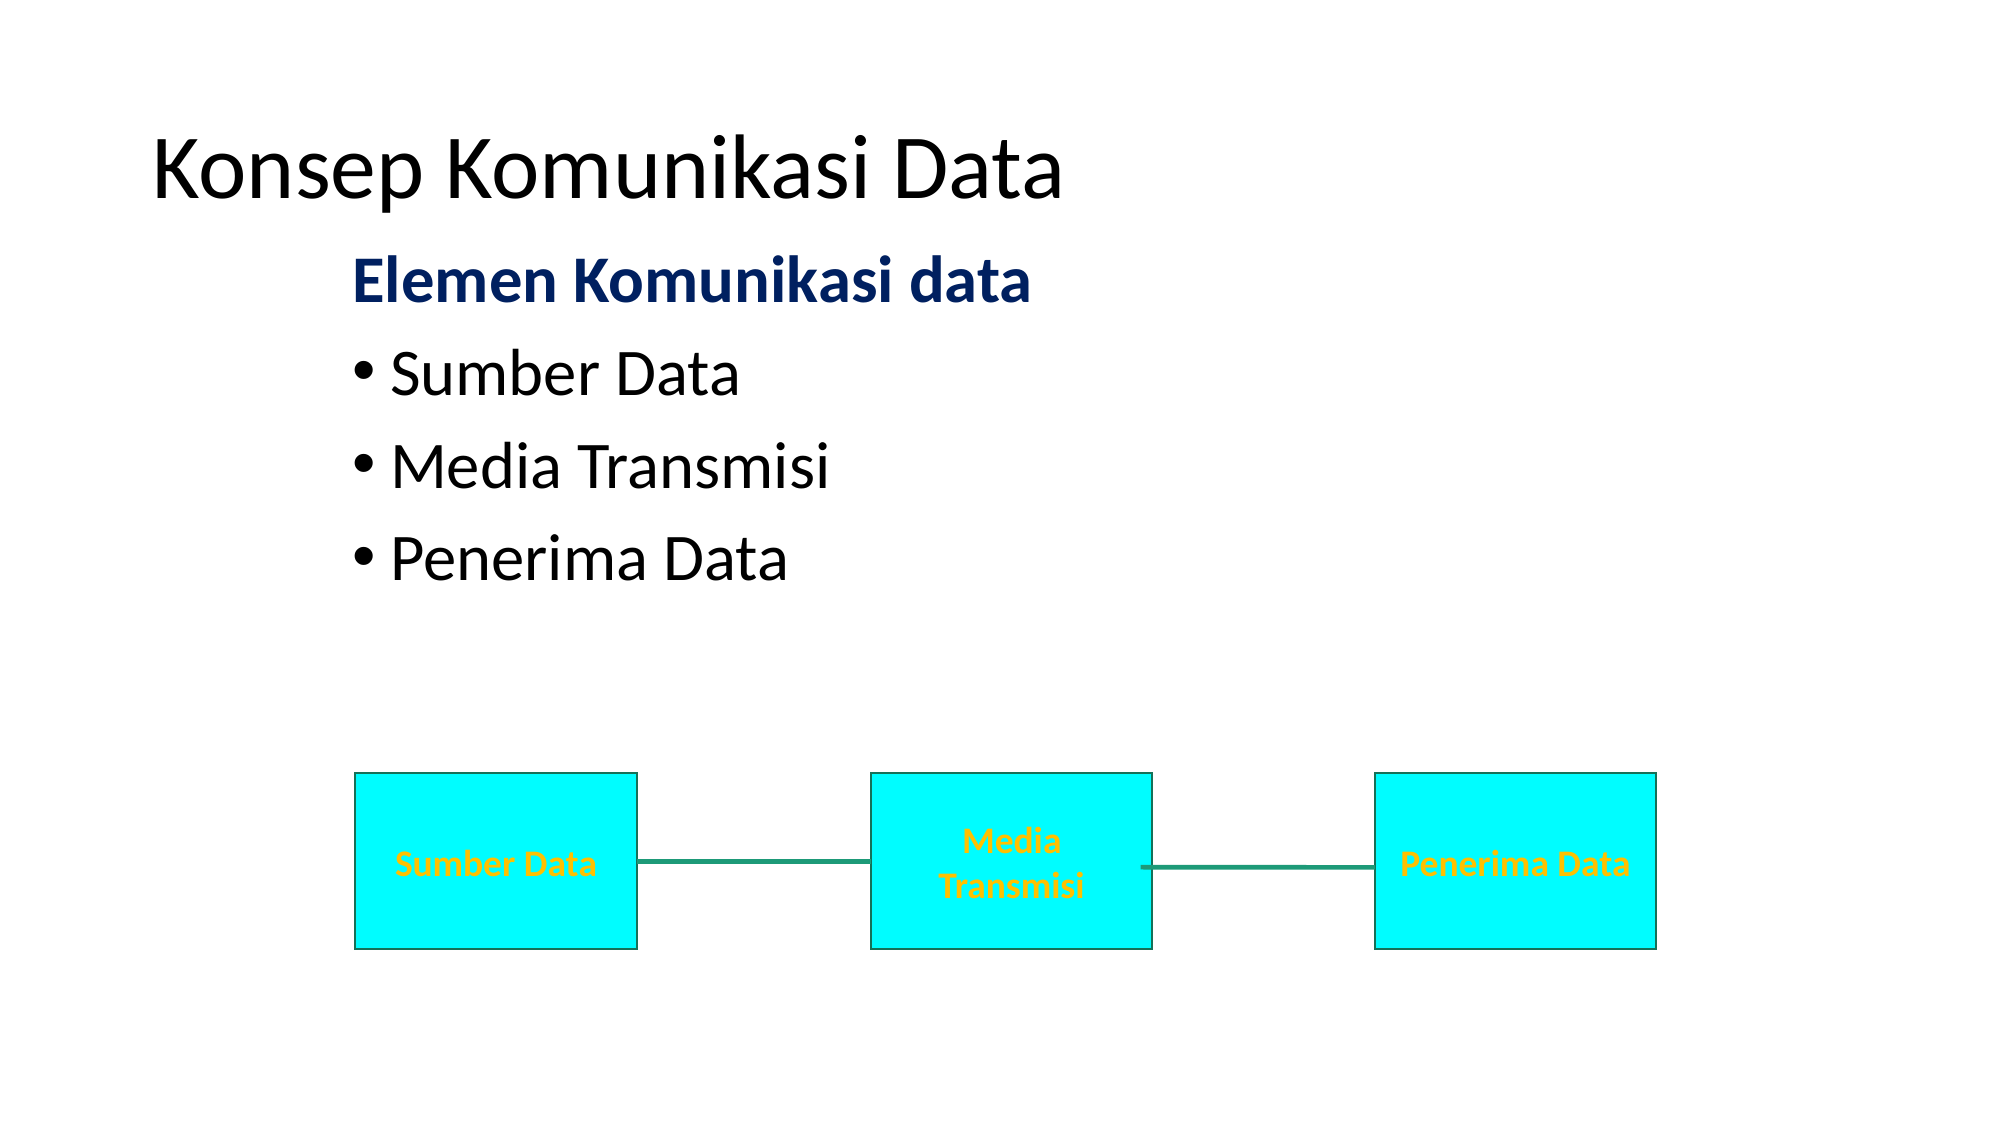

# Konsep Komunikasi Data
Elemen Komunikasi data
Sumber Data
Media Transmisi
Penerima Data

Sumber Data
Media Transmisi
Penerima Data